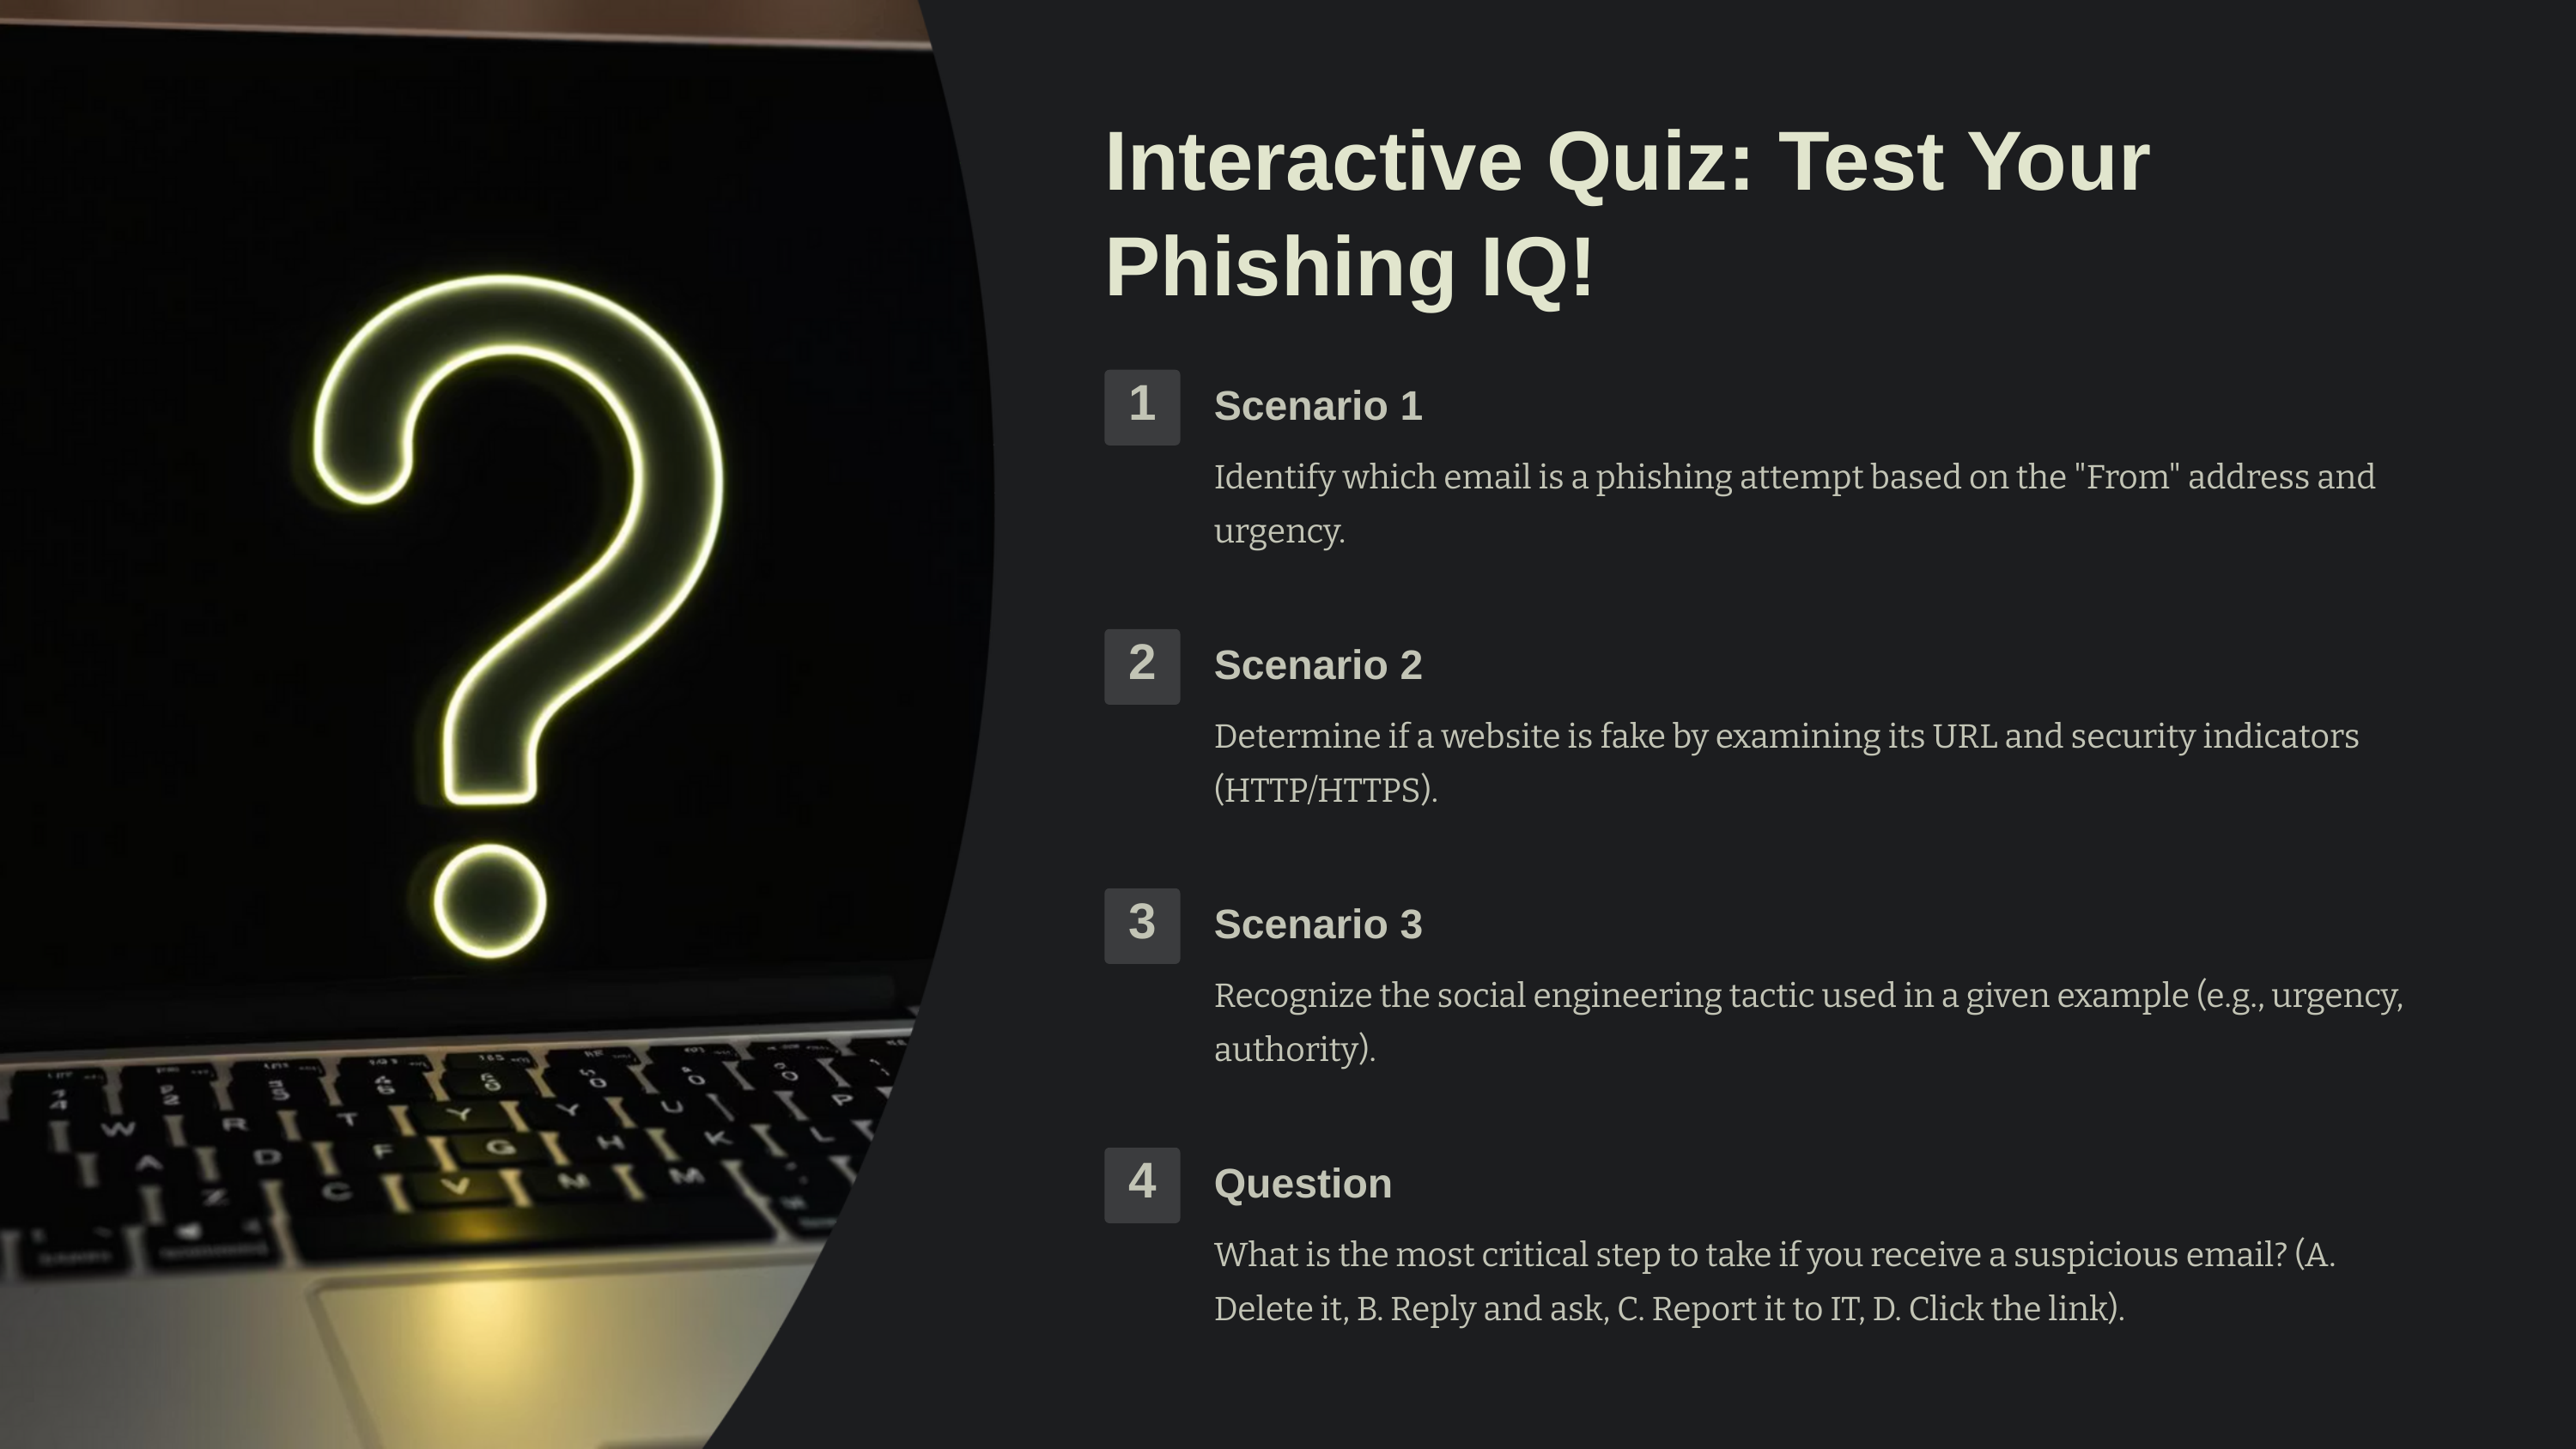

Interactive Quiz: Test Your Phishing IQ!

Scenario 1
1
Identify which email is a phishing attempt based on the "From" address and urgency.

Scenario 2
2
Determine if a website is fake by examining its URL and security indicators (HTTP/HTTPS).

Scenario 3
3
Recognize the social engineering tactic used in a given example (e.g., urgency, authority).

Question
4
What is the most critical step to take if you receive a suspicious email? (A. Delete it, B. Reply and ask, C. Report it to IT, D. Click the link).